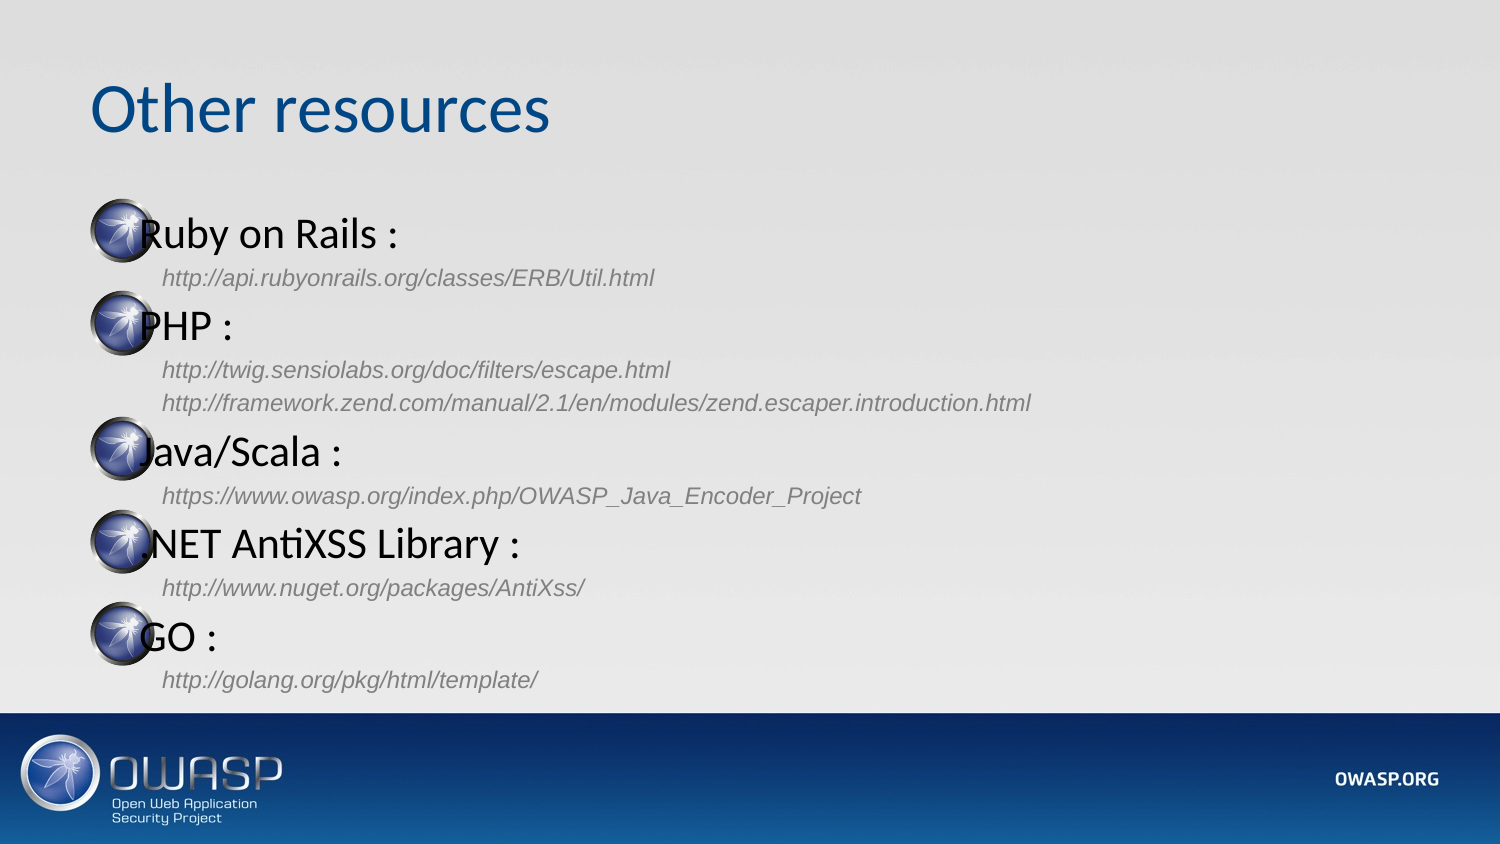

# Other resources
Ruby on Rails :
	http://api.rubyonrails.org/classes/ERB/Util.html
PHP :
	http://twig.sensiolabs.org/doc/filters/escape.html
	http://framework.zend.com/manual/2.1/en/modules/zend.escaper.introduction.html
Java/Scala :
	https://www.owasp.org/index.php/OWASP_Java_Encoder_Project
.NET AntiXSS Library :
	http://www.nuget.org/packages/AntiXss/
GO :
	http://golang.org/pkg/html/template/